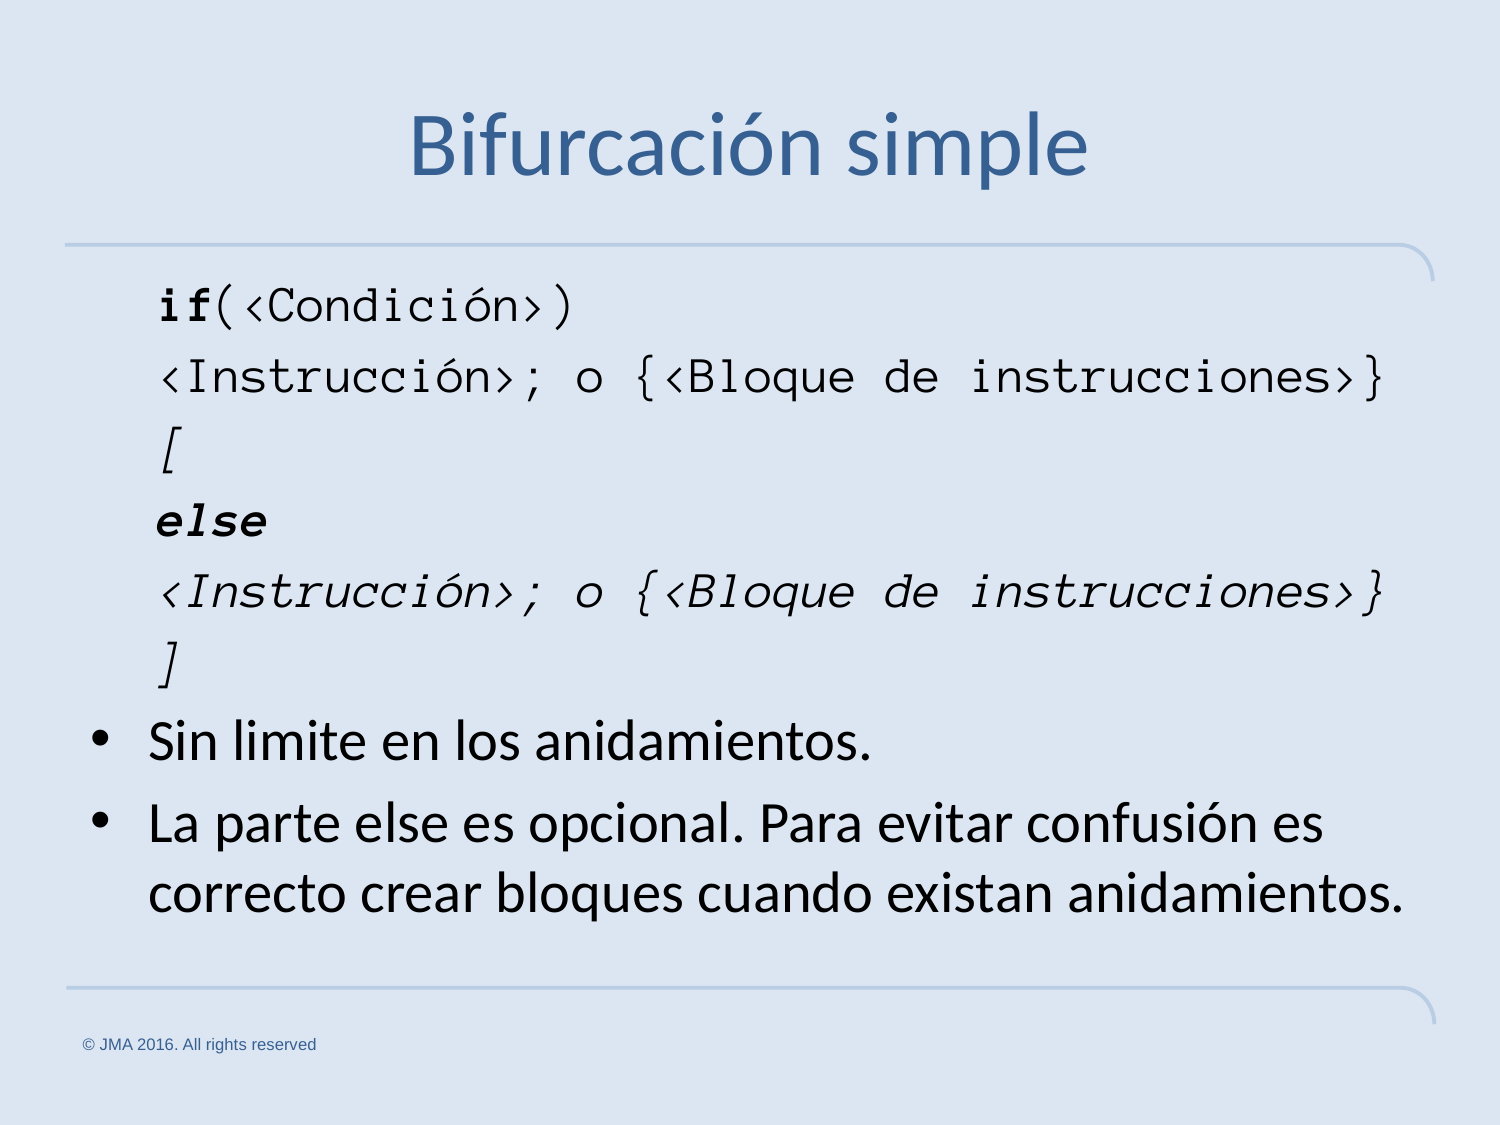

# Bifurcación simple
if(<Condición>)
<Instrucción>; o {<Bloque de instrucciones>}
[
else
<Instrucción>; o {<Bloque de instrucciones>}
]
Sin limite en los anidamientos.
La parte else es opcional. Para evitar confusión es correcto crear bloques cuando existan anidamientos.